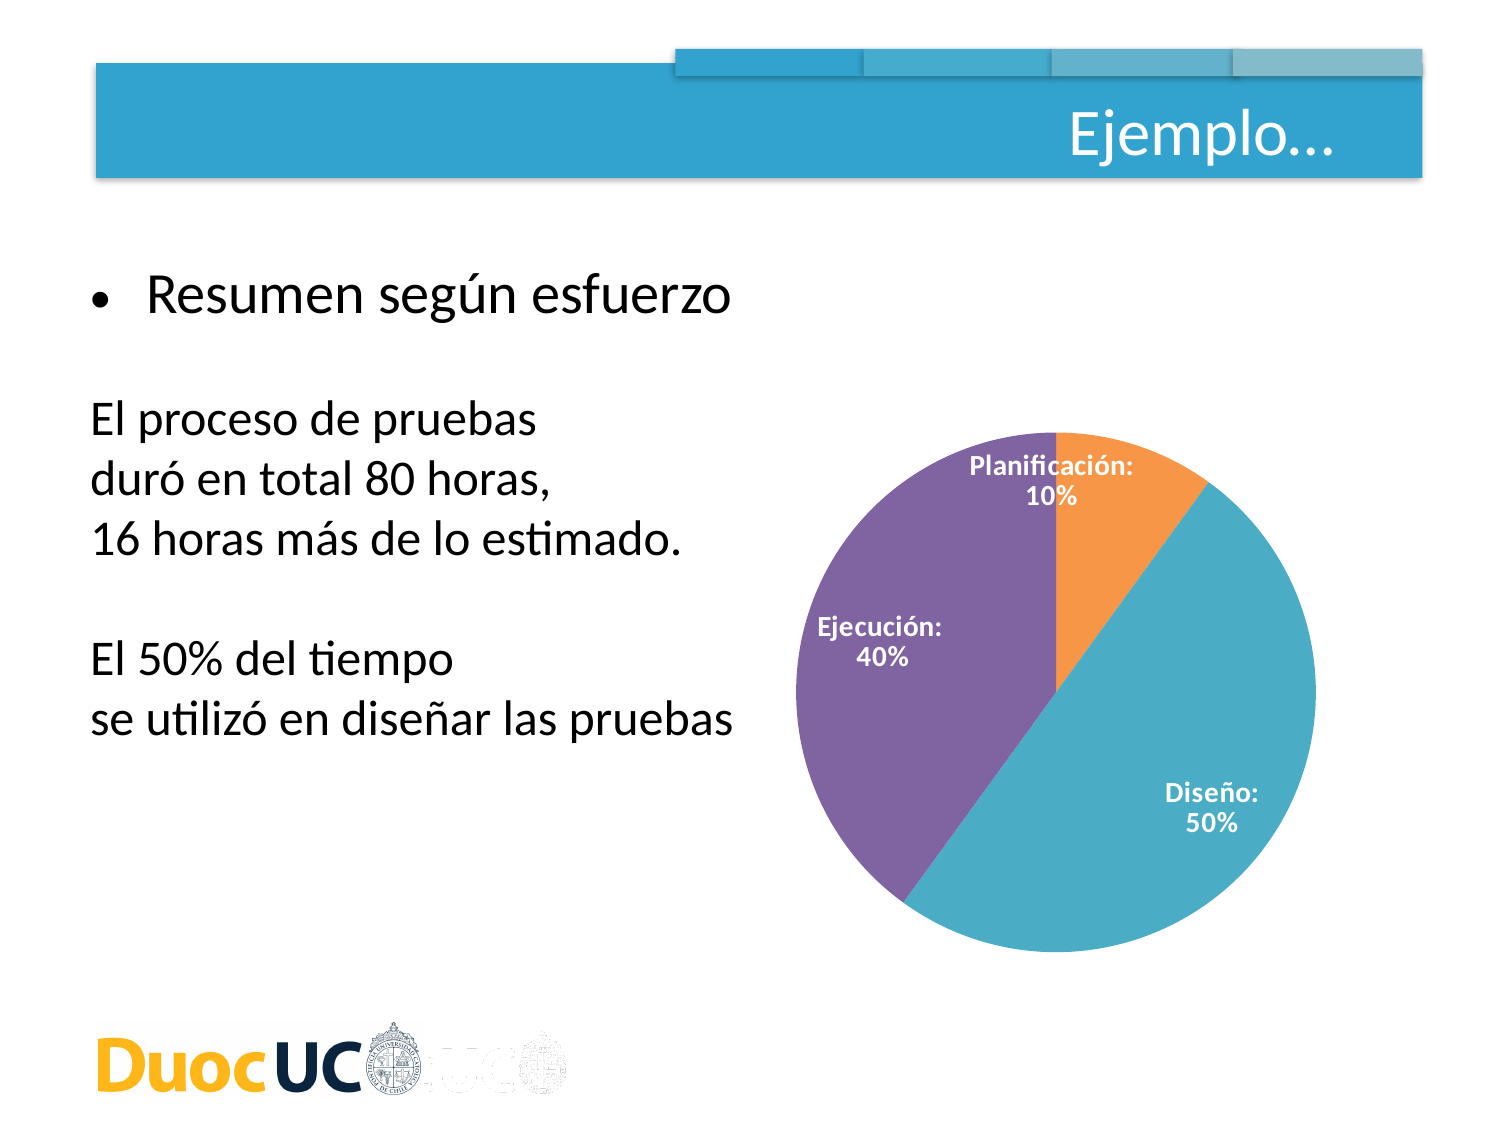

Ejemplo…
Resumen según esfuerzo

El proceso de pruebas
duró en total 80 horas,
16 horas más de lo estimado.

El 50% del tiempo
se utilizó en diseñar las pruebas

### Chart

| Category |  |
|---|---|
| Planificación: | 8.0 |
| Diseño: | 40.0 |
| Ejecución:  | 32.0 |